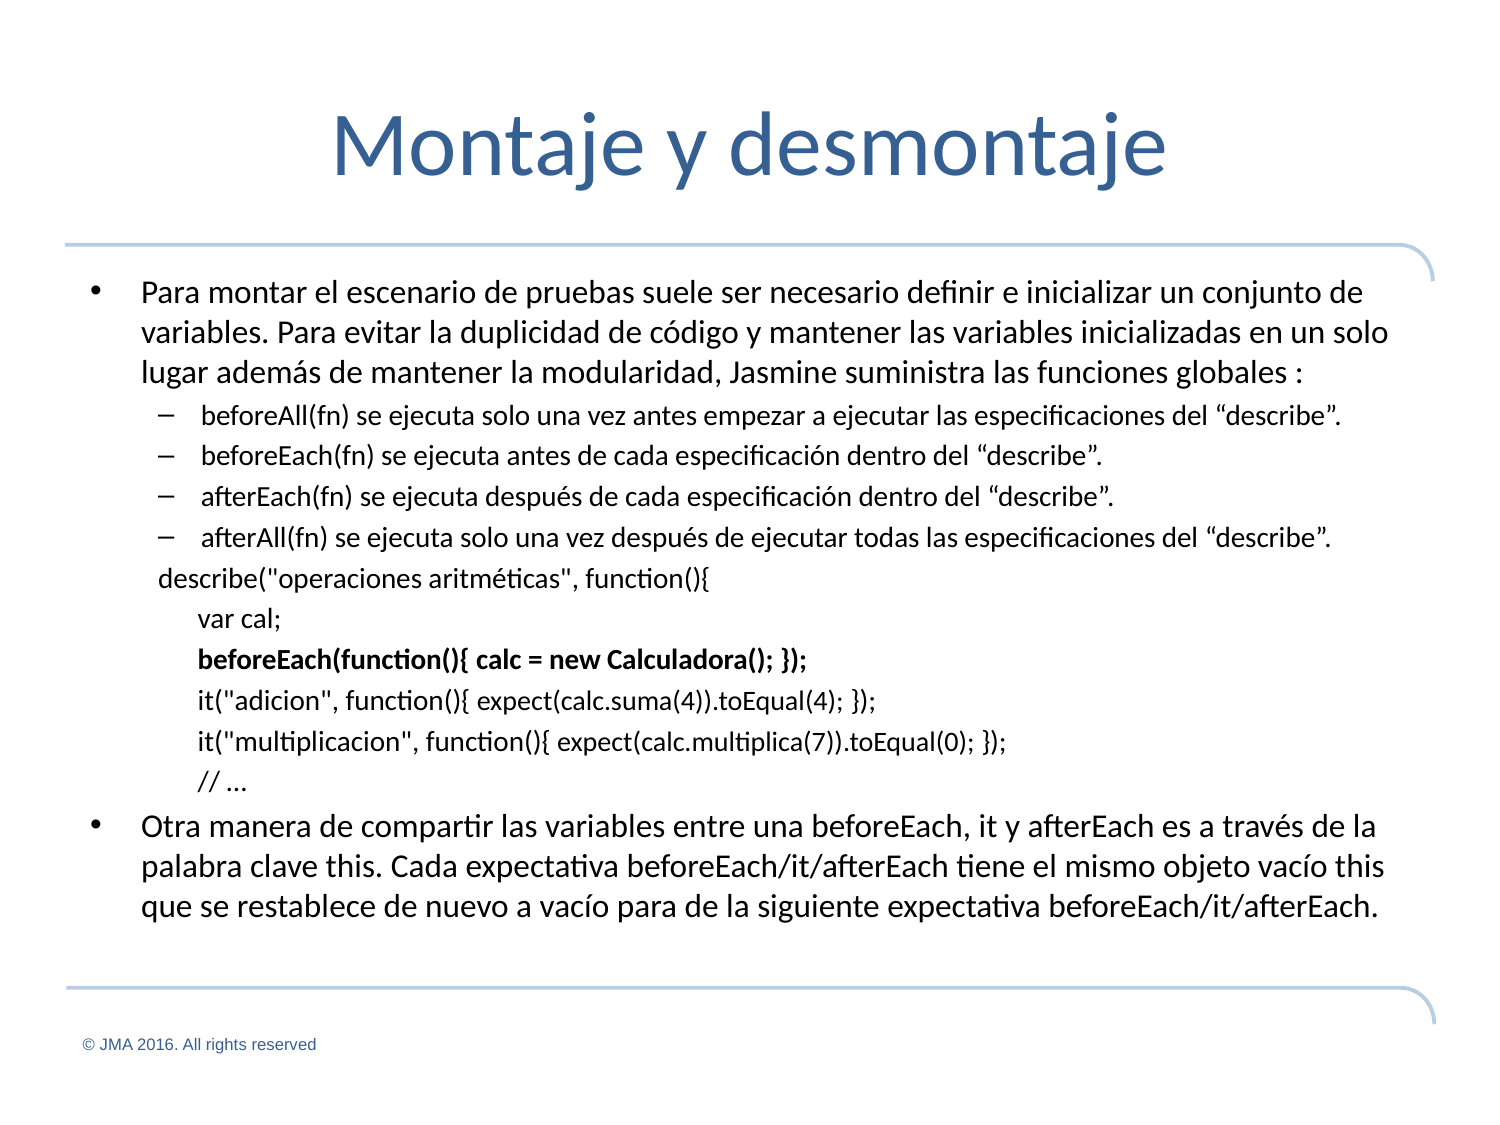

# Montaje y desmontaje
Para montar el escenario de pruebas suele ser necesario definir e inicializar un conjunto de variables. Para evitar la duplicidad de código y mantener las variables inicializadas en un solo lugar además de mantener la modularidad, Jasmine suministra las funciones globales :
beforeAll(fn) se ejecuta solo una vez antes empezar a ejecutar las especificaciones del “describe”.
beforeEach(fn) se ejecuta antes de cada especificación dentro del “describe”.
afterEach(fn) se ejecuta después de cada especificación dentro del “describe”.
afterAll(fn) se ejecuta solo una vez después de ejecutar todas las especificaciones del “describe”.
describe("operaciones aritméticas", function(){
var cal;
beforeEach(function(){ calc = new Calculadora(); });
it("adicion", function(){ expect(calc.suma(4)).toEqual(4); });
it("multiplicacion", function(){ expect(calc.multiplica(7)).toEqual(0); });
// …
Otra manera de compartir las variables entre una beforeEach, it y afterEach es a través de la palabra clave this. Cada expectativa beforeEach/it/afterEach tiene el mismo objeto vacío this que se restablece de nuevo a vacío para de la siguiente expectativa beforeEach/it/afterEach.